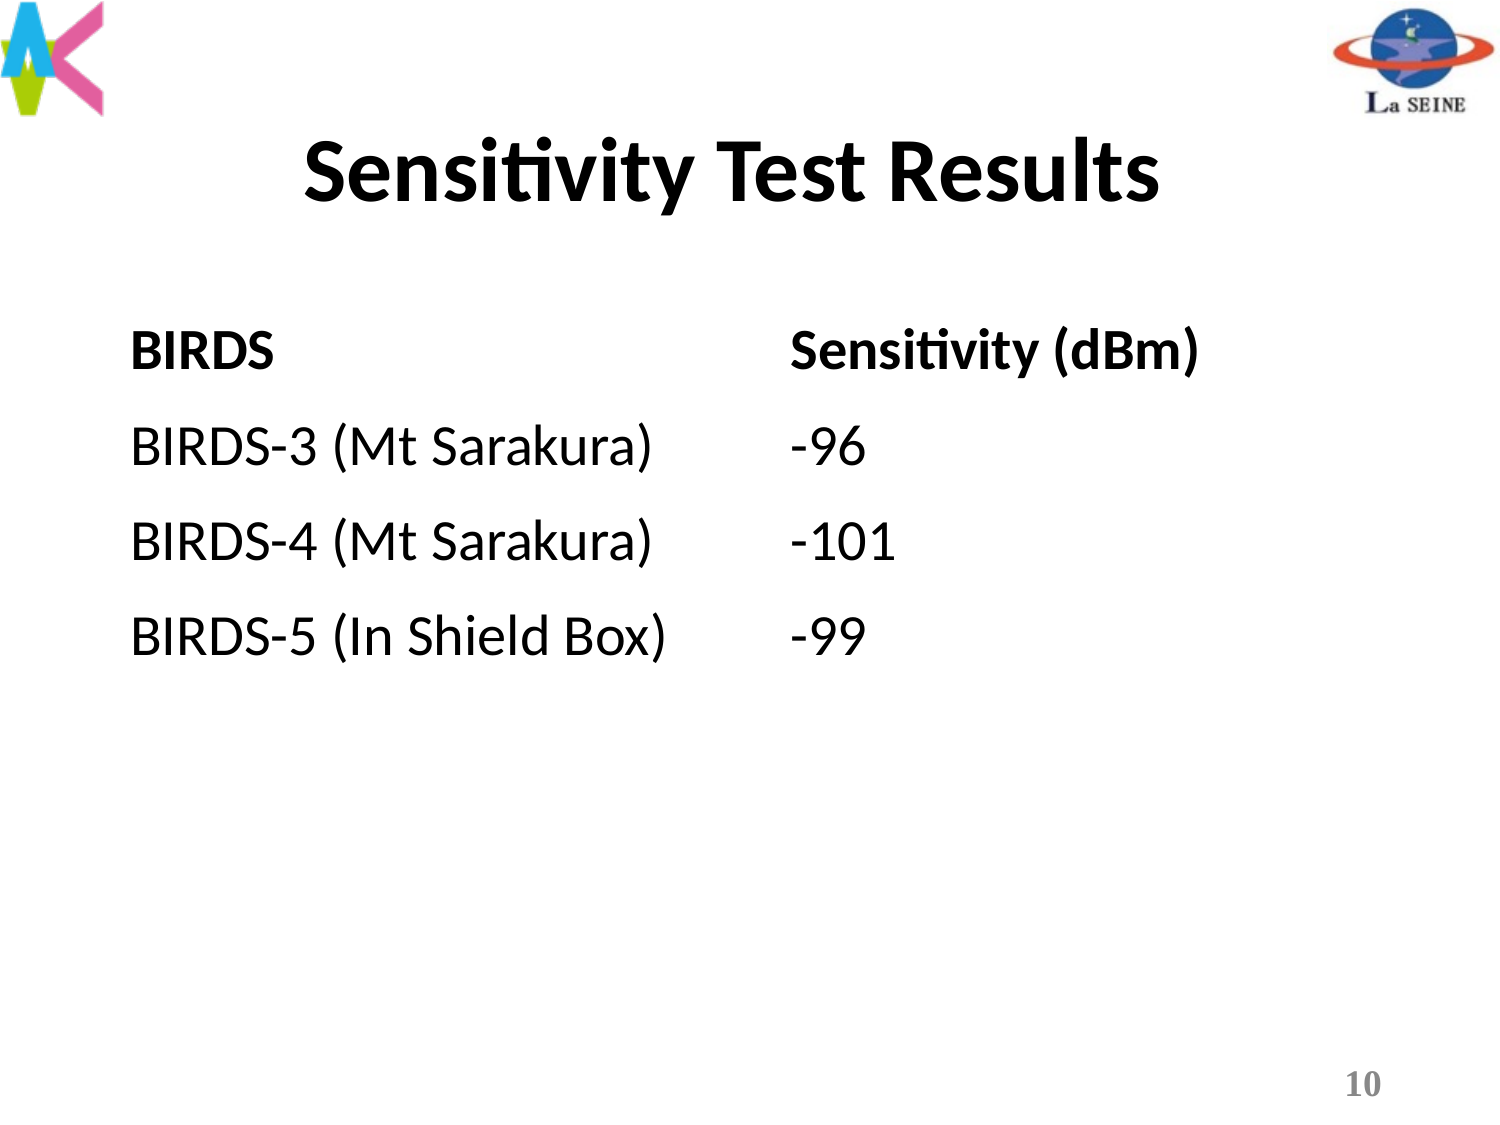

# Sensitivity Test Results
| BIRDS | Sensitivity (dBm) |
| --- | --- |
| BIRDS-3 (Mt Sarakura) | -96 |
| BIRDS-4 (Mt Sarakura) | -101 |
| BIRDS-5 (In Shield Box) | -99 |
10